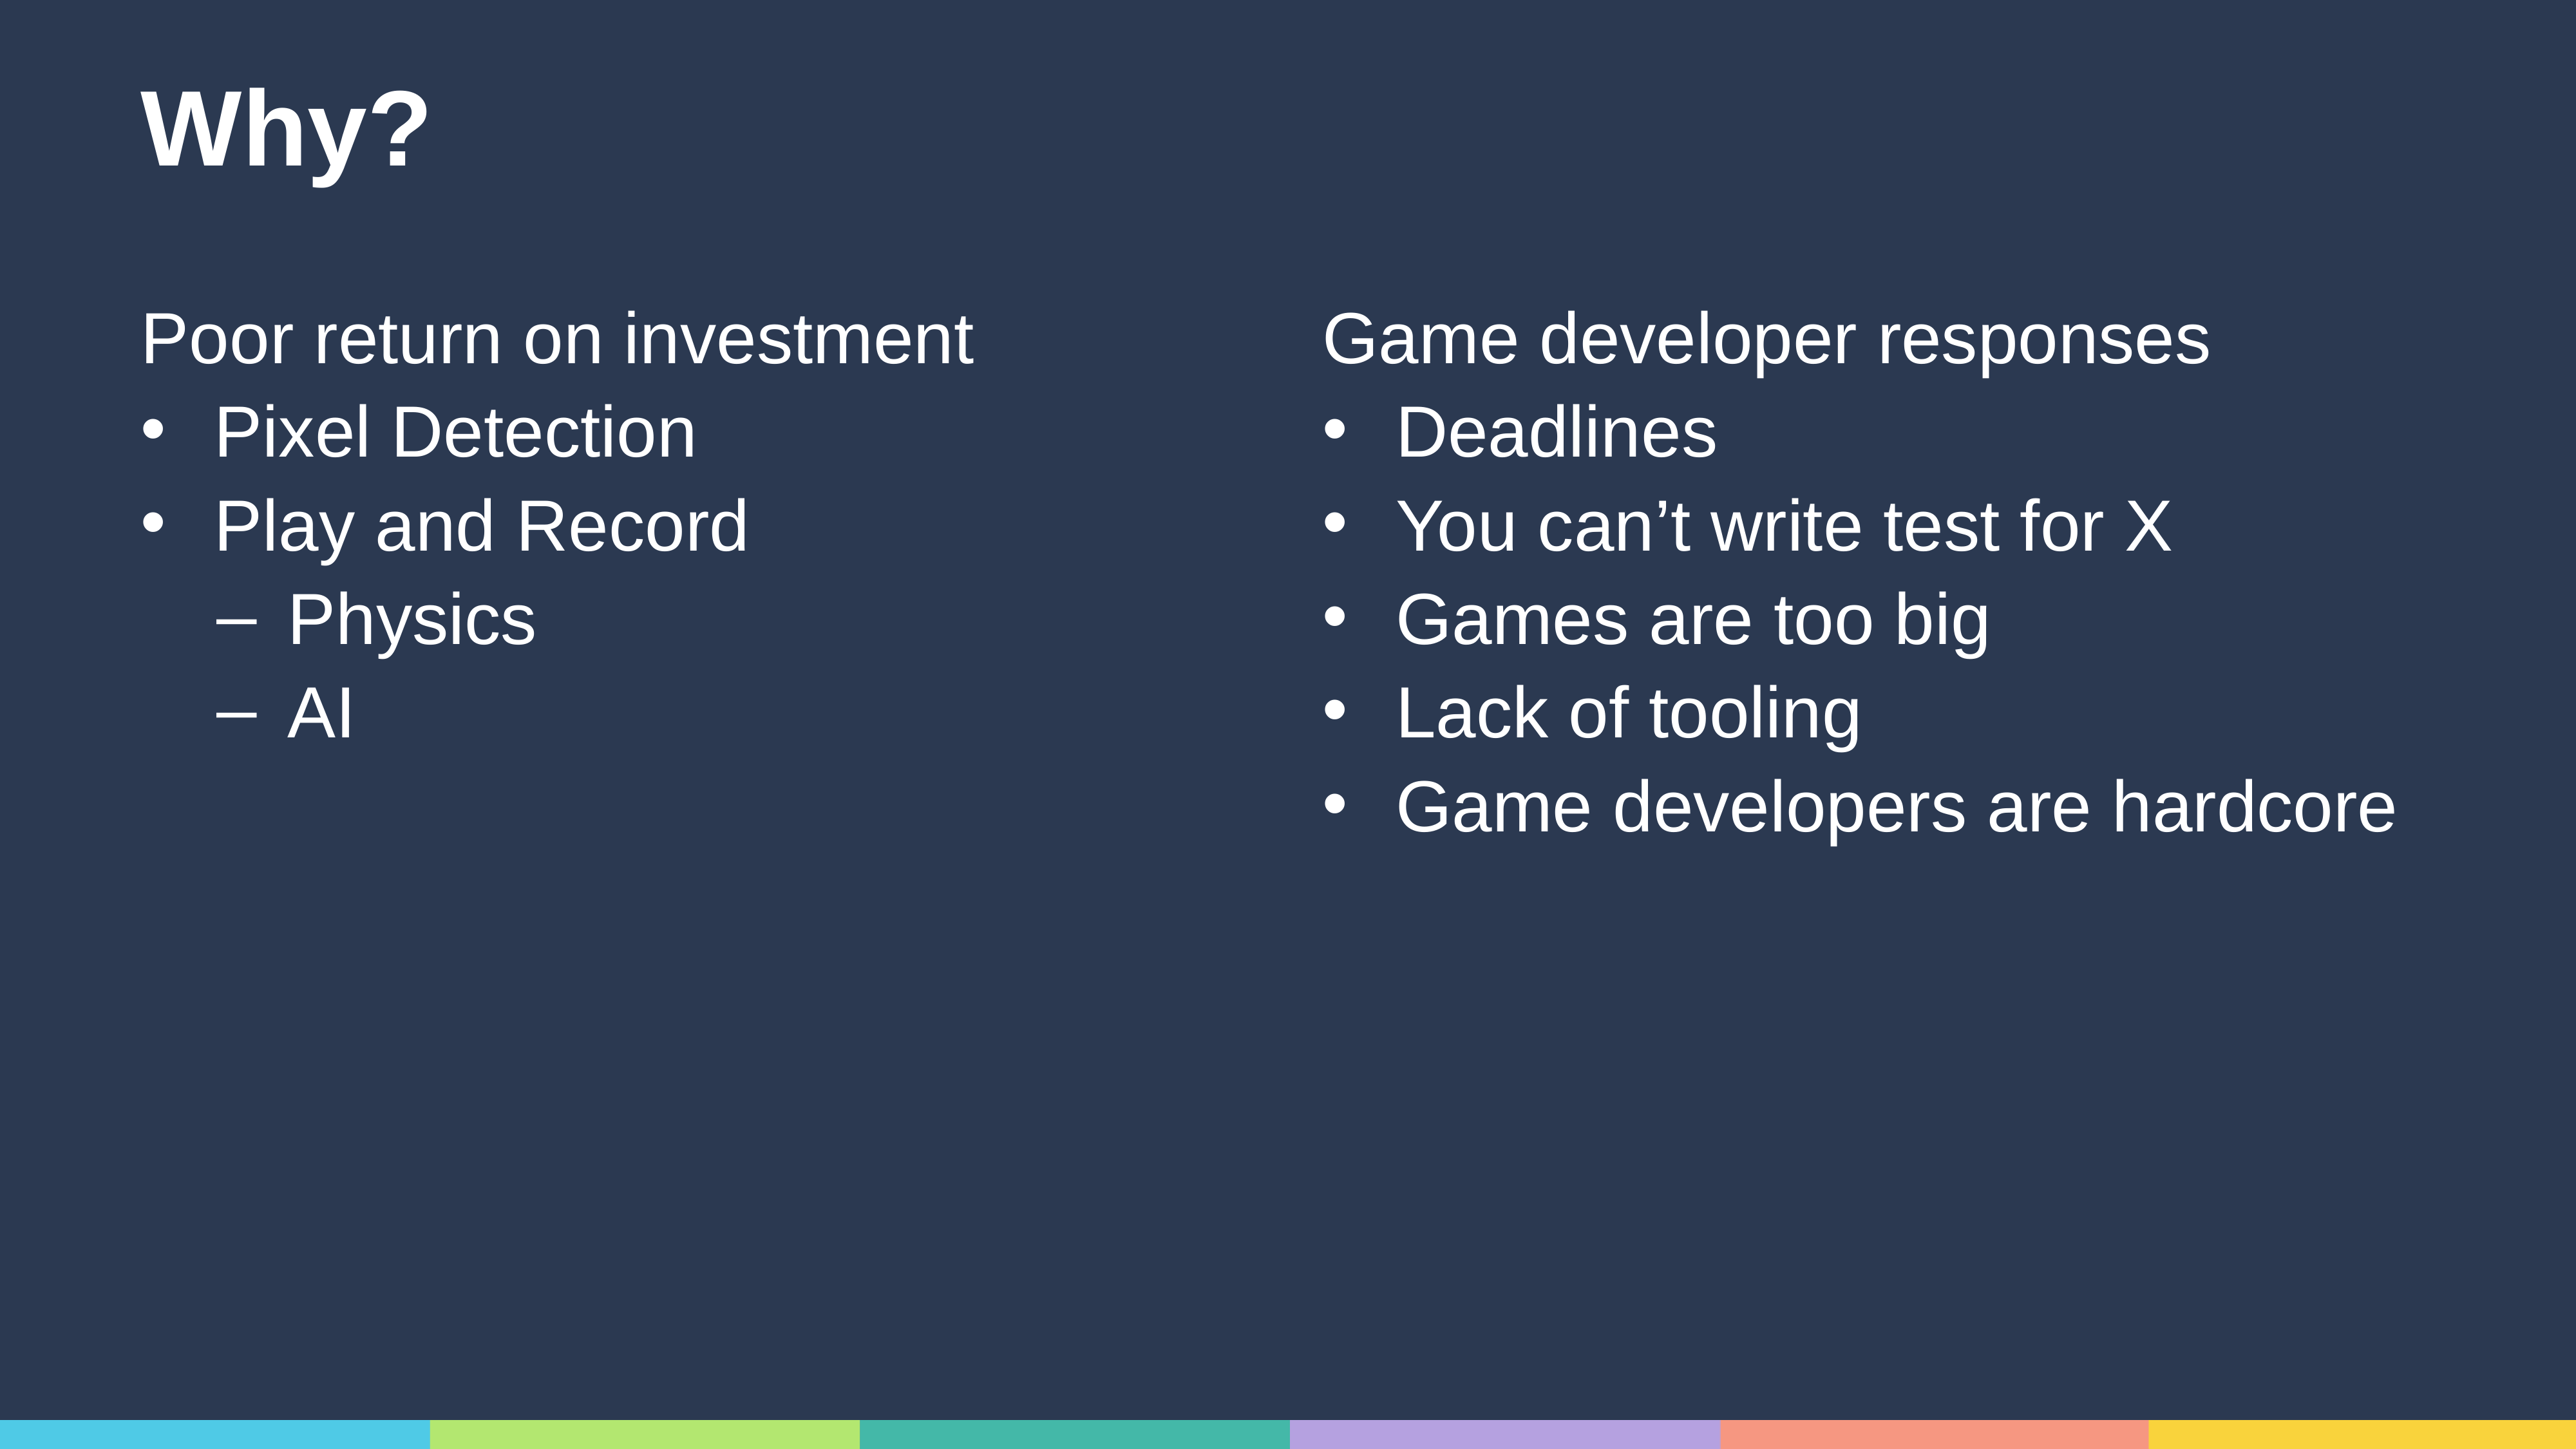

# Why?
Poor return on investment
Pixel Detection
Play and Record
Physics
AI

Game developer responses
Deadlines
You can’t write test for X
Games are too big
Lack of tooling
Game developers are hardcore